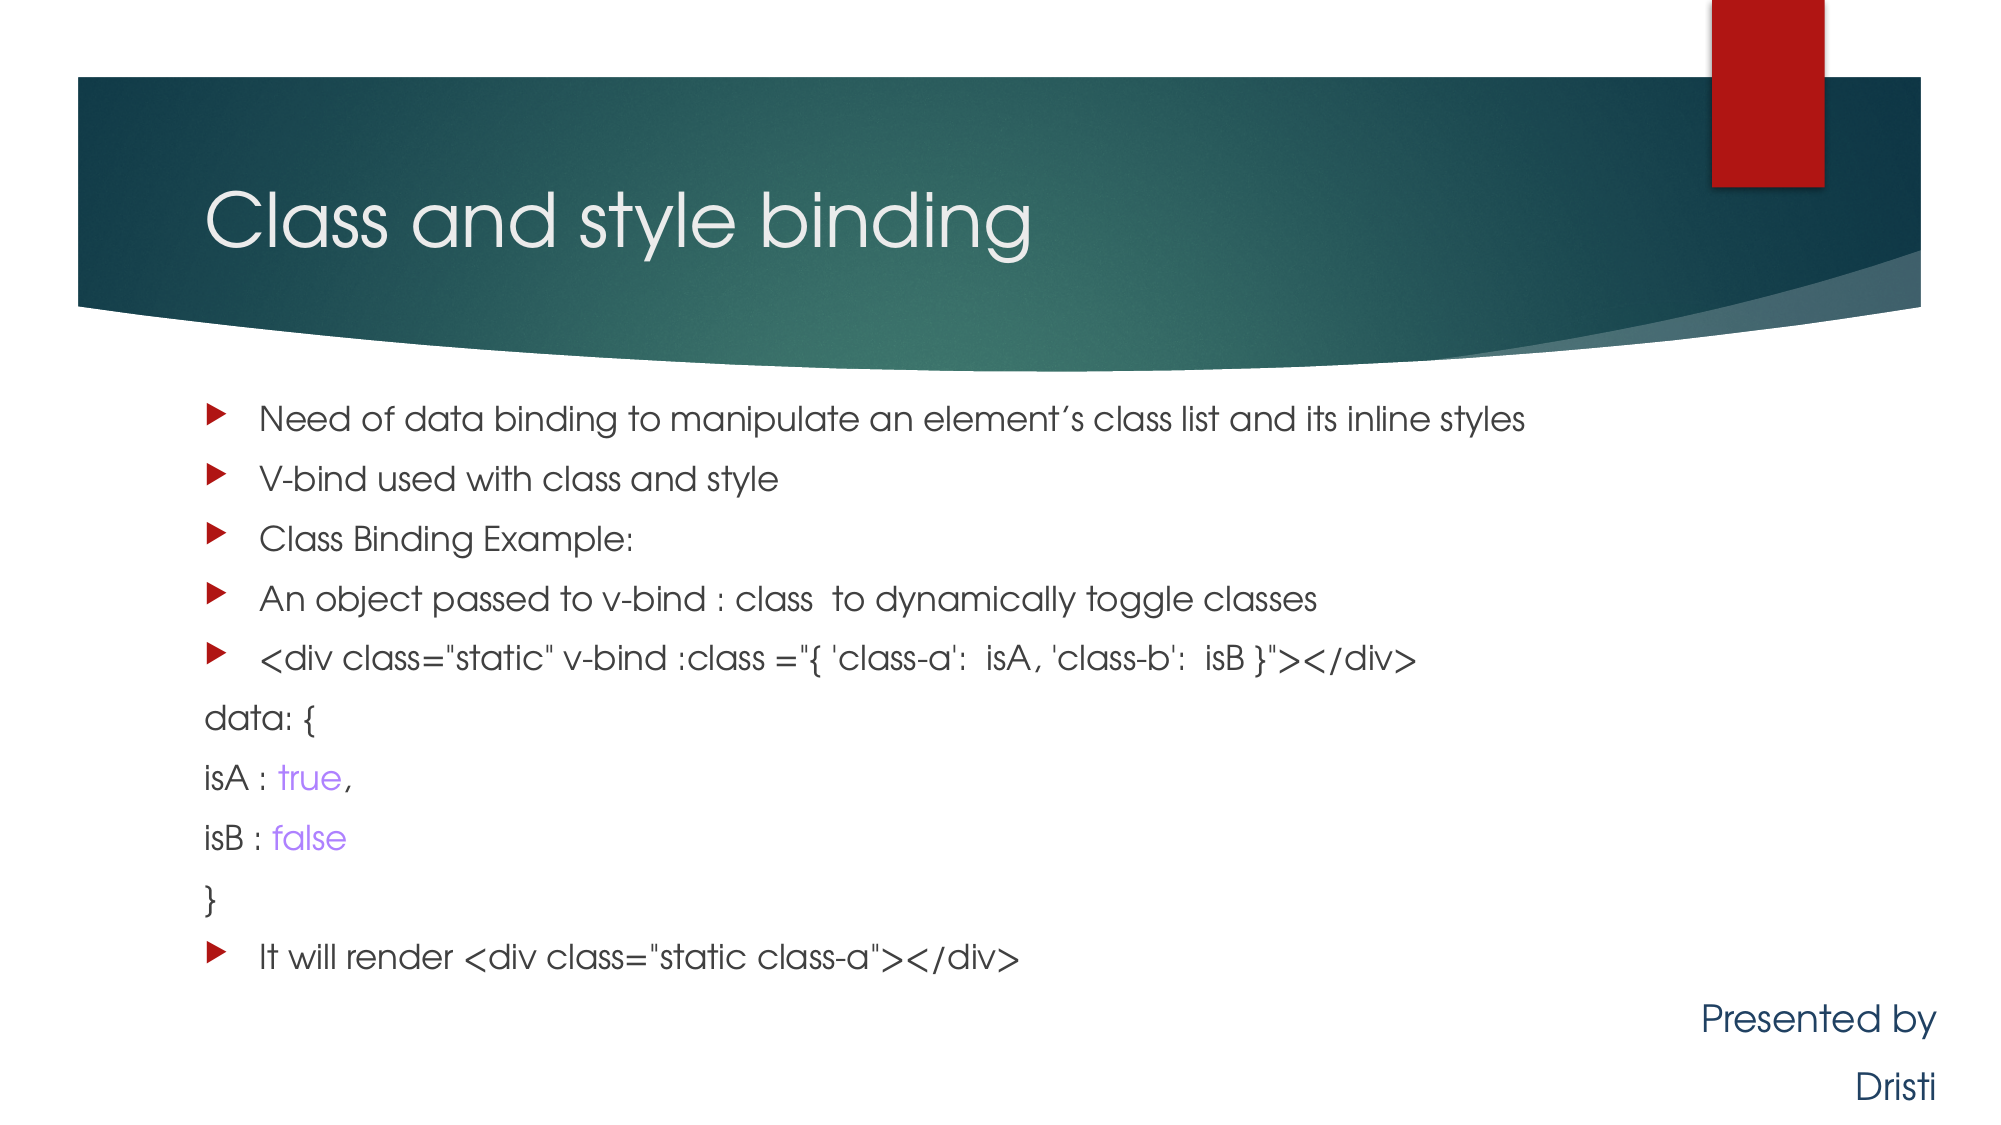

# Class and style binding
Need of data binding to manipulate an element’s class list and its inline styles
V-bind used with class and style
Class Binding Example:
An object passed to v-bind : class  to dynamically toggle classes
<div class="static" v-bind :class ="{ 'class-a':  isA, 'class-b':  isB }"></div>
data: {
isA : true,
isB : false
}
It will render <div class="static class-a"></div>
Presented by

Dristi